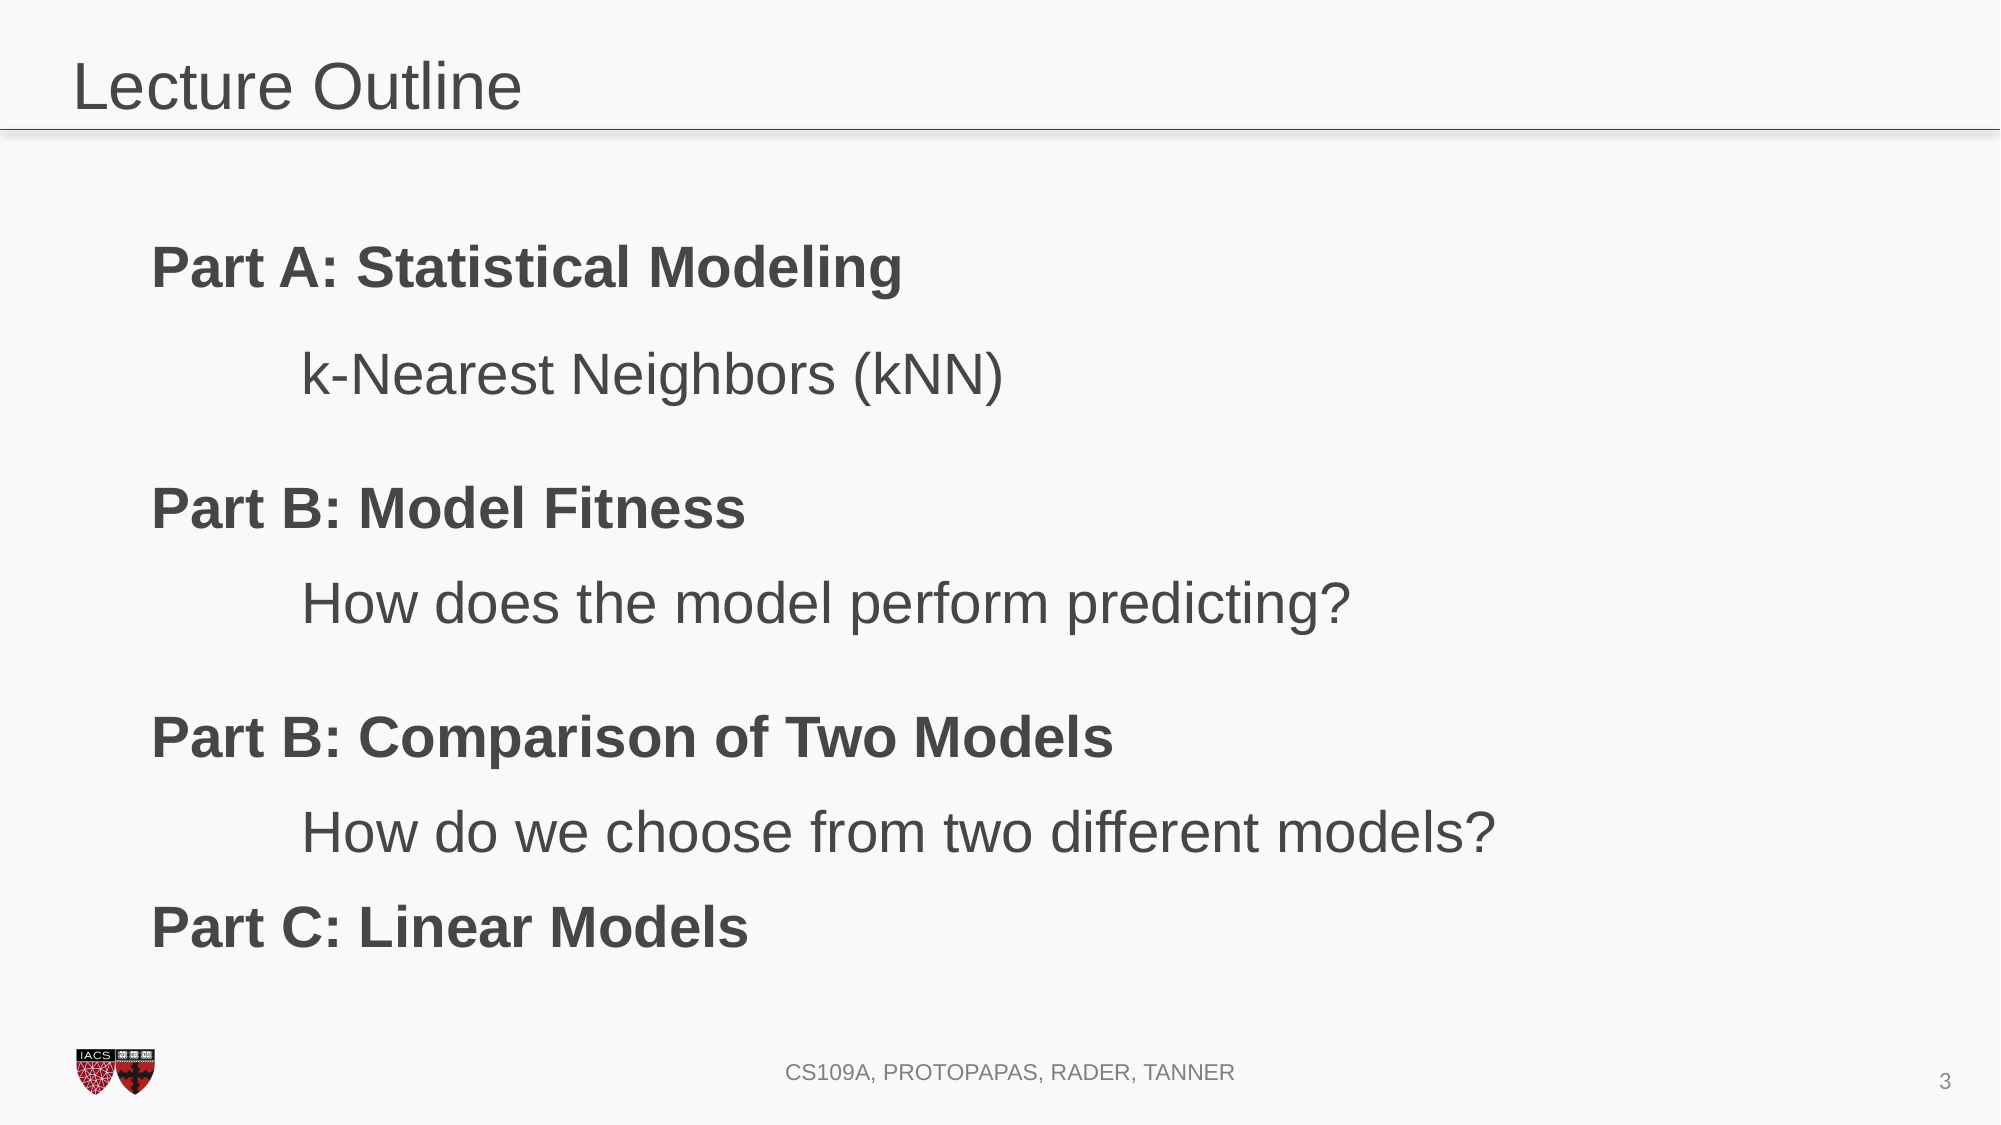

# Lecture Outline
Part A: Statistical Modeling
	k-Nearest Neighbors (kNN)
Part B: Model Fitness
	How does the model perform predicting?
Part B: Comparison of Two Models
	How do we choose from two different models?
Part C: Linear Models

3